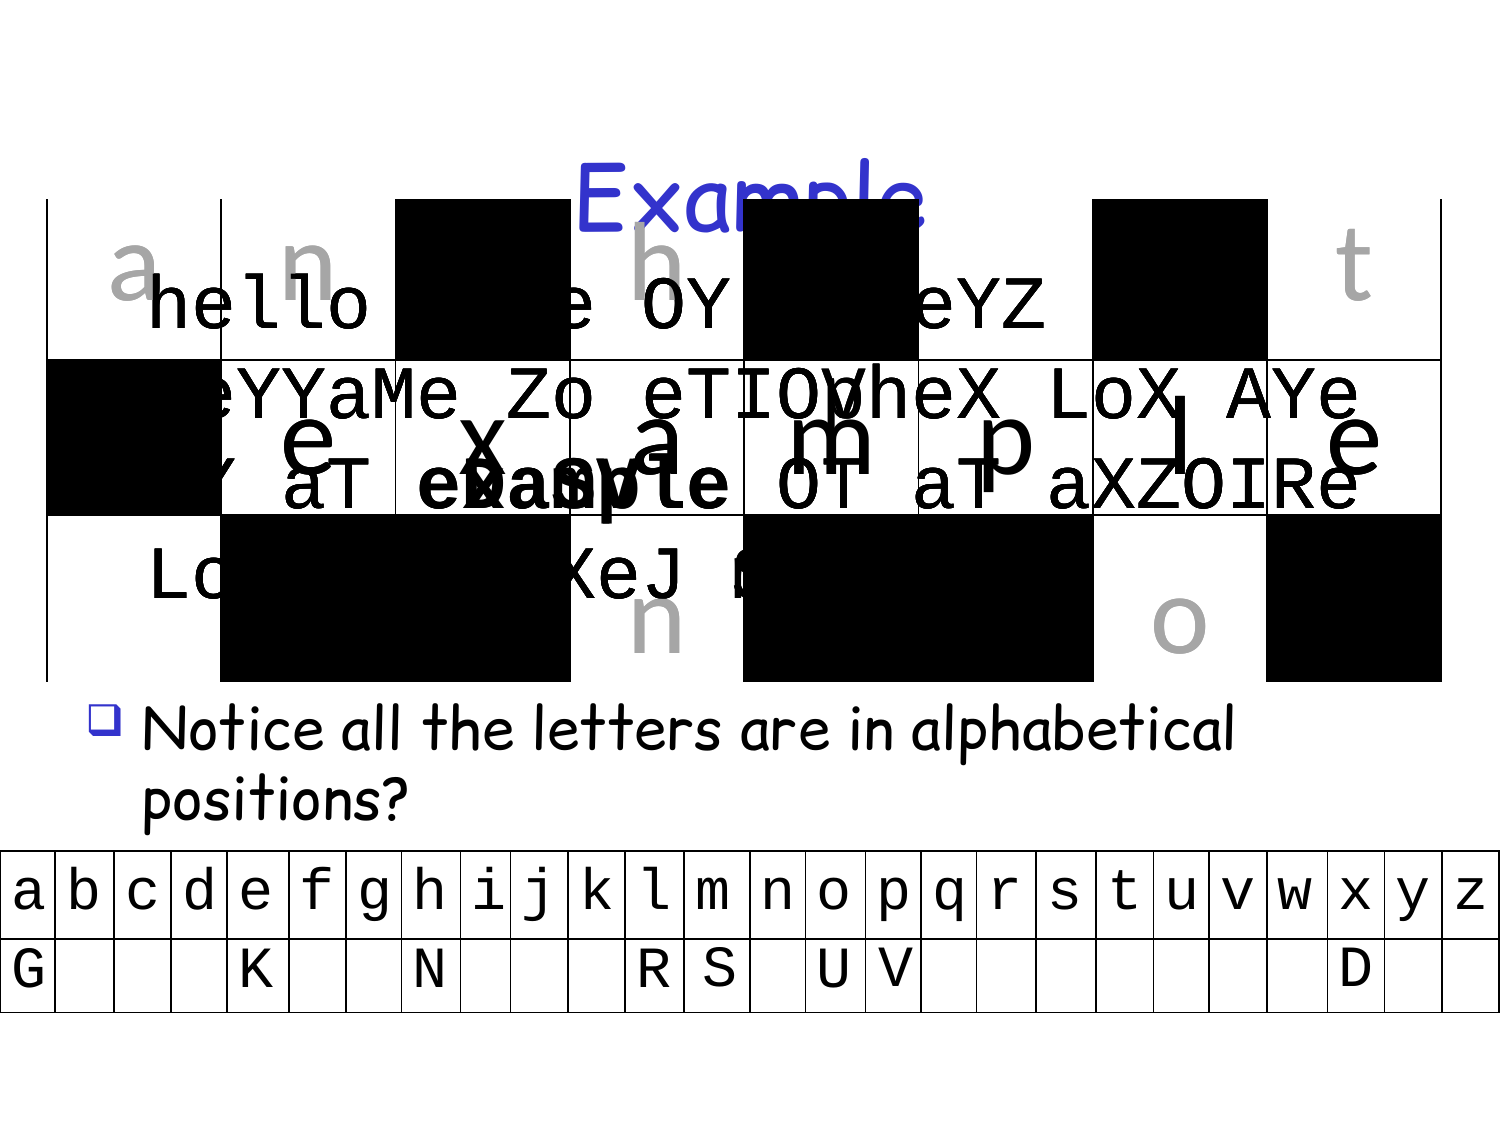

# Example
| a | n |  | h |  |  |  | t |
| --- | --- | --- | --- | --- | --- | --- | --- |
|  | e | x | a | m | p | l | e |
|  |  |  | n |  |  | o |  |
| a | n |  | h |  |  |  | t |
| --- | --- | --- | --- | --- | --- | --- | --- |
|  | e |  | a |  |  | l | e |
|  |  |  | n |  |  | o |  |

Notice all the letters are in alphabetical positions?
	hello heXe OY a ZeYZ meYYaMe Zo eTIOpheX LoX AYe aY aT example OT aT aXZOIRe LoX OYWAaXeJ maMaFOTe
	hello heXe OY a ZeYZ SeYYaMe Zo eTIOVheX LoX AYe aY aT eDaSVle OT aT aXZOIRe LoX OYWAaXeJ SaMaFOTe
	hello heXe OY a ZeYZ SeYYaMe Zo eTIOVheX LoX AYe aY aT eDaSVle OT aT aXZOIRe LoX OYWAaXeJ SaMaFOTe
	hello heXe OY a ZeYZ meYYaMe Zo eTIOpheX LoX AYe aY aT example OT aT aXZOIRe LoX OYWAaXeJ maMaFOTe
| a | b | c | d | e | f | g | h | i | j | k | l | m | n | o | p | q | r | s | t | u | v | w | x | y | z |
| --- | --- | --- | --- | --- | --- | --- | --- | --- | --- | --- | --- | --- | --- | --- | --- | --- | --- | --- | --- | --- | --- | --- | --- | --- | --- |
| G |  |  |  | K |  |  | N |  |  |  | R |  |  | U |  |  |  |  |  |  |  |  |  |  |  |
| S |
| --- |
| V |
| --- |
| D |
| --- |